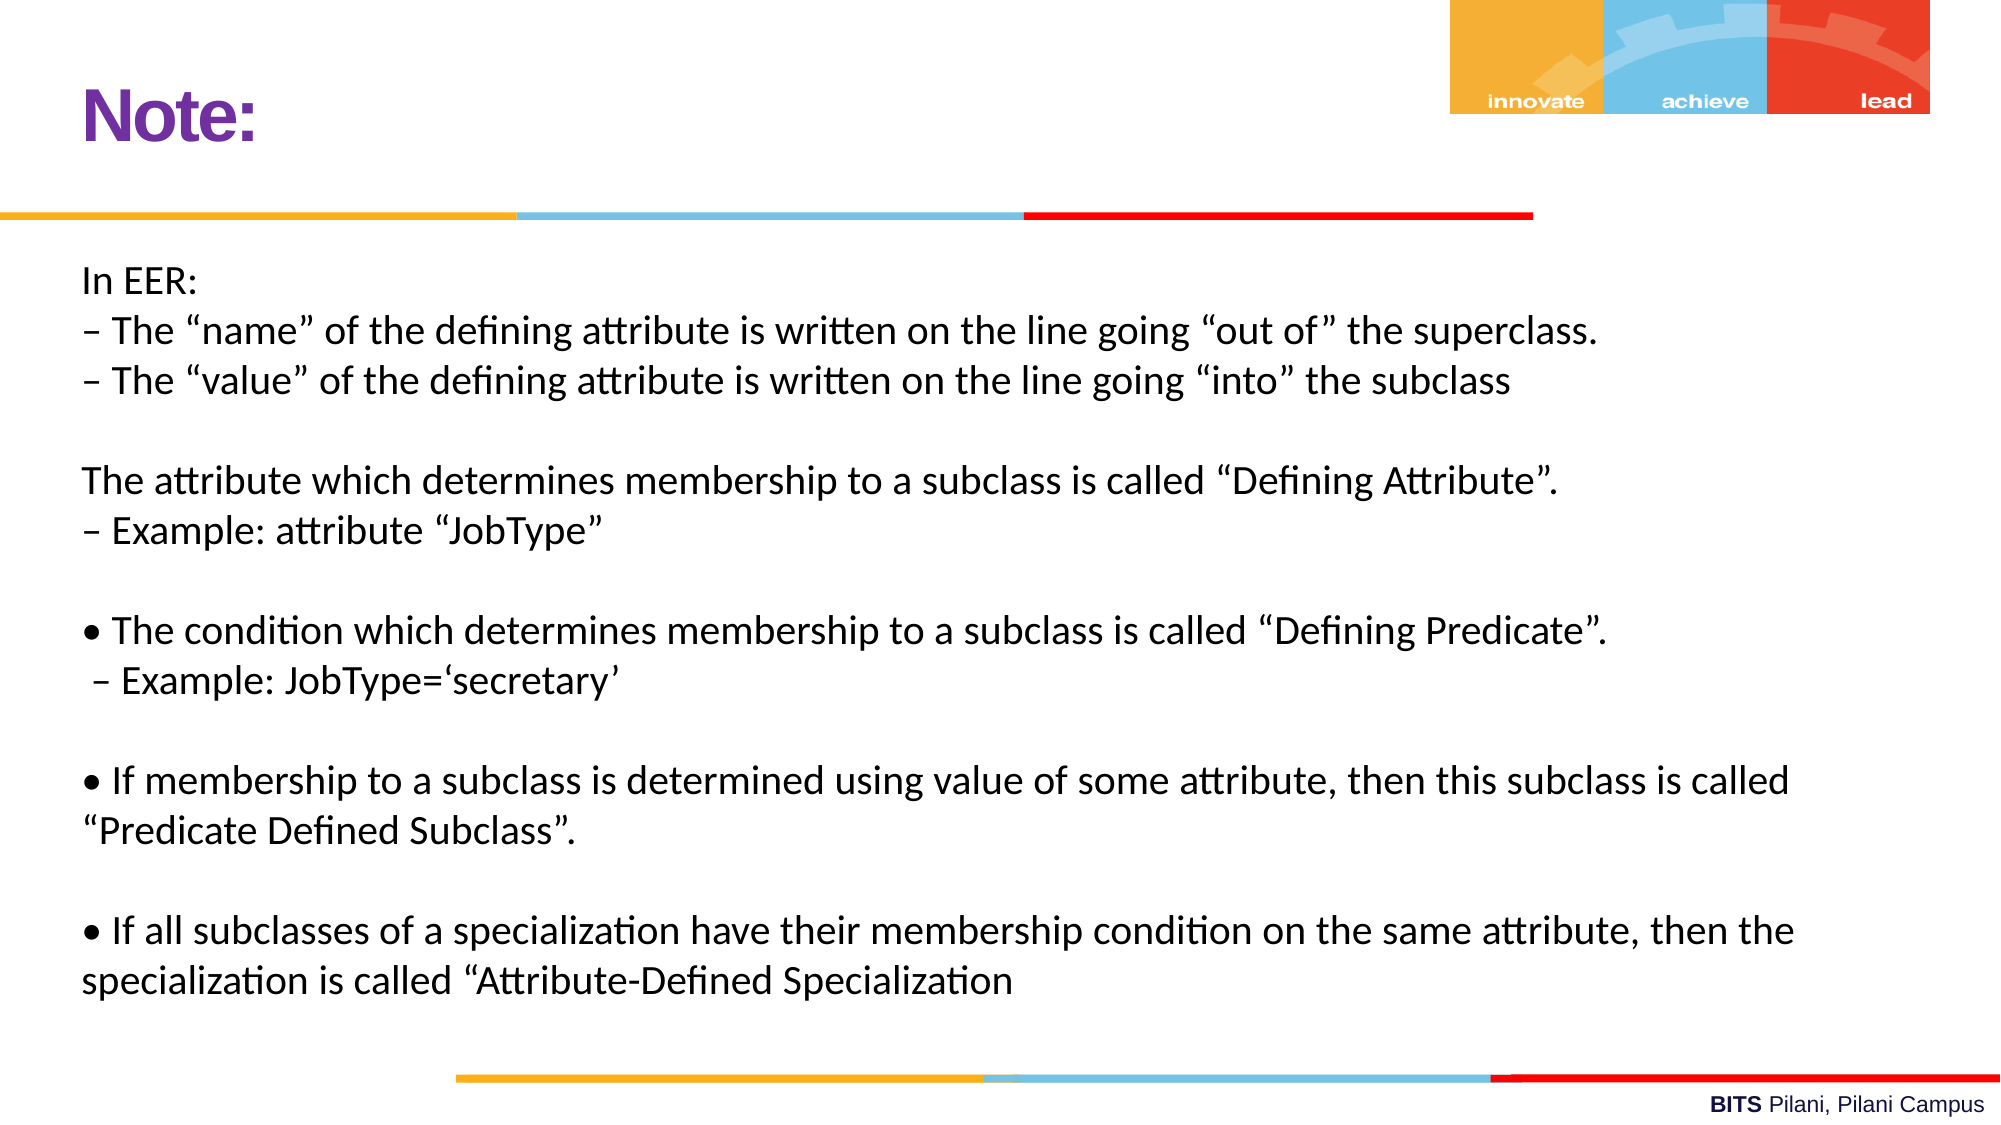

Note:
In EER:
– The “name” of the defining attribute is written on the line going “out of” the superclass.
– The “value” of the defining attribute is written on the line going “into” the subclass

The attribute which determines membership to a subclass is called “Defining Attribute”.
– Example: attribute “JobType”

• The condition which determines membership to a subclass is called “Defining Predicate”.
 – Example: JobType=‘secretary’

• If membership to a subclass is determined using value of some attribute, then this subclass is called “Predicate Defined Subclass”.

• If all subclasses of a specialization have their membership condition on the same attribute, then the specialization is called “Attribute-Defined Specialization